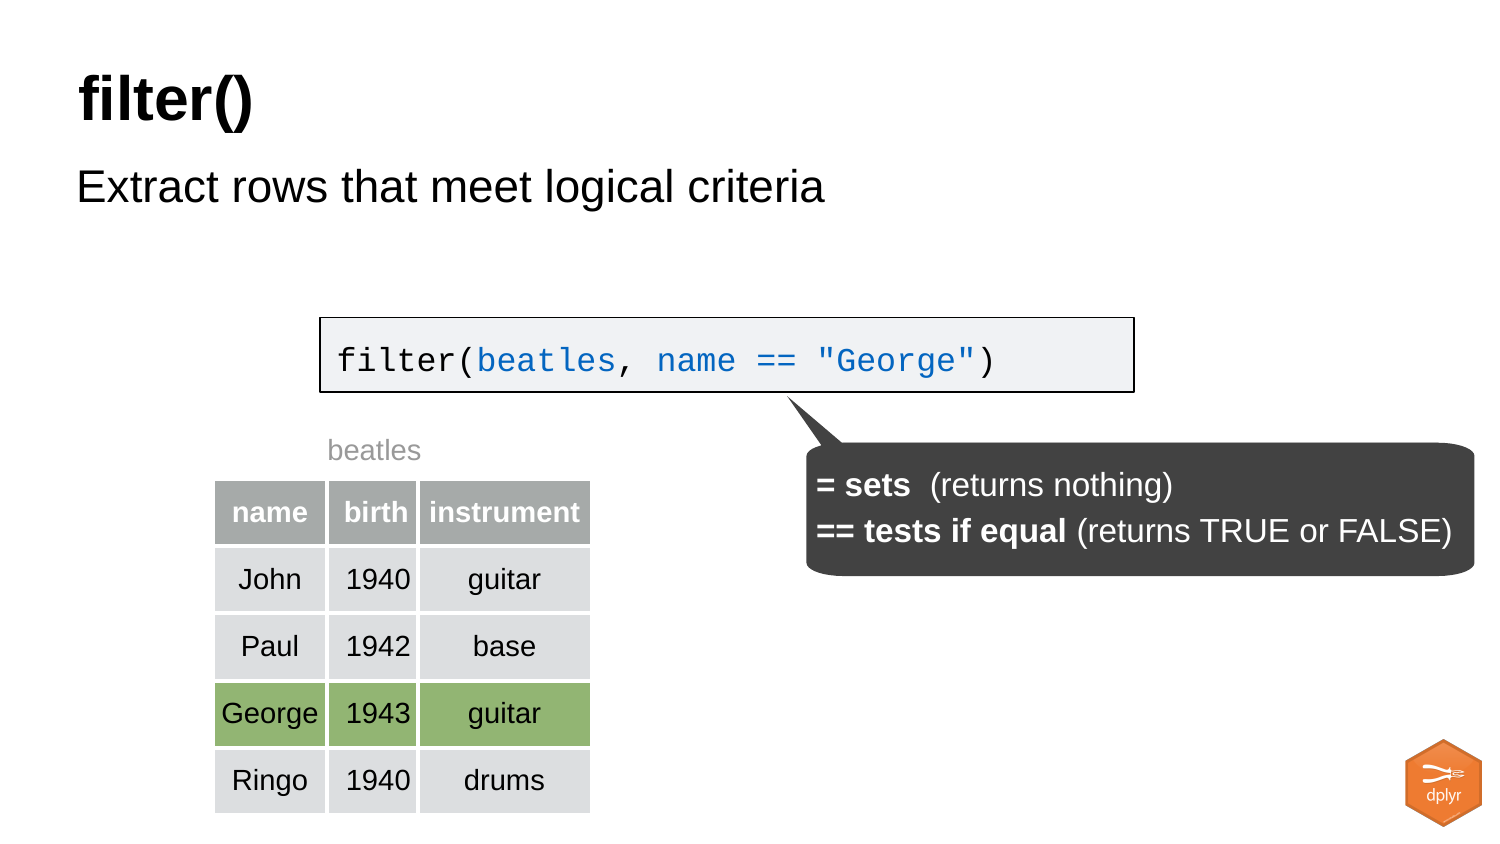

filter()
Extract rows that meet logical criteria

filter(beatles, name == "George")

beatles
= sets  (returns nothing)
== tests if equal (returns TRUE or FALSE)
| name | birth | instrument |
| --- | --- | --- |
| John | 1940 | guitar |
| Paul | 1942 | base |
| George | 1943 | guitar |
| Ringo | 1940 | drums |